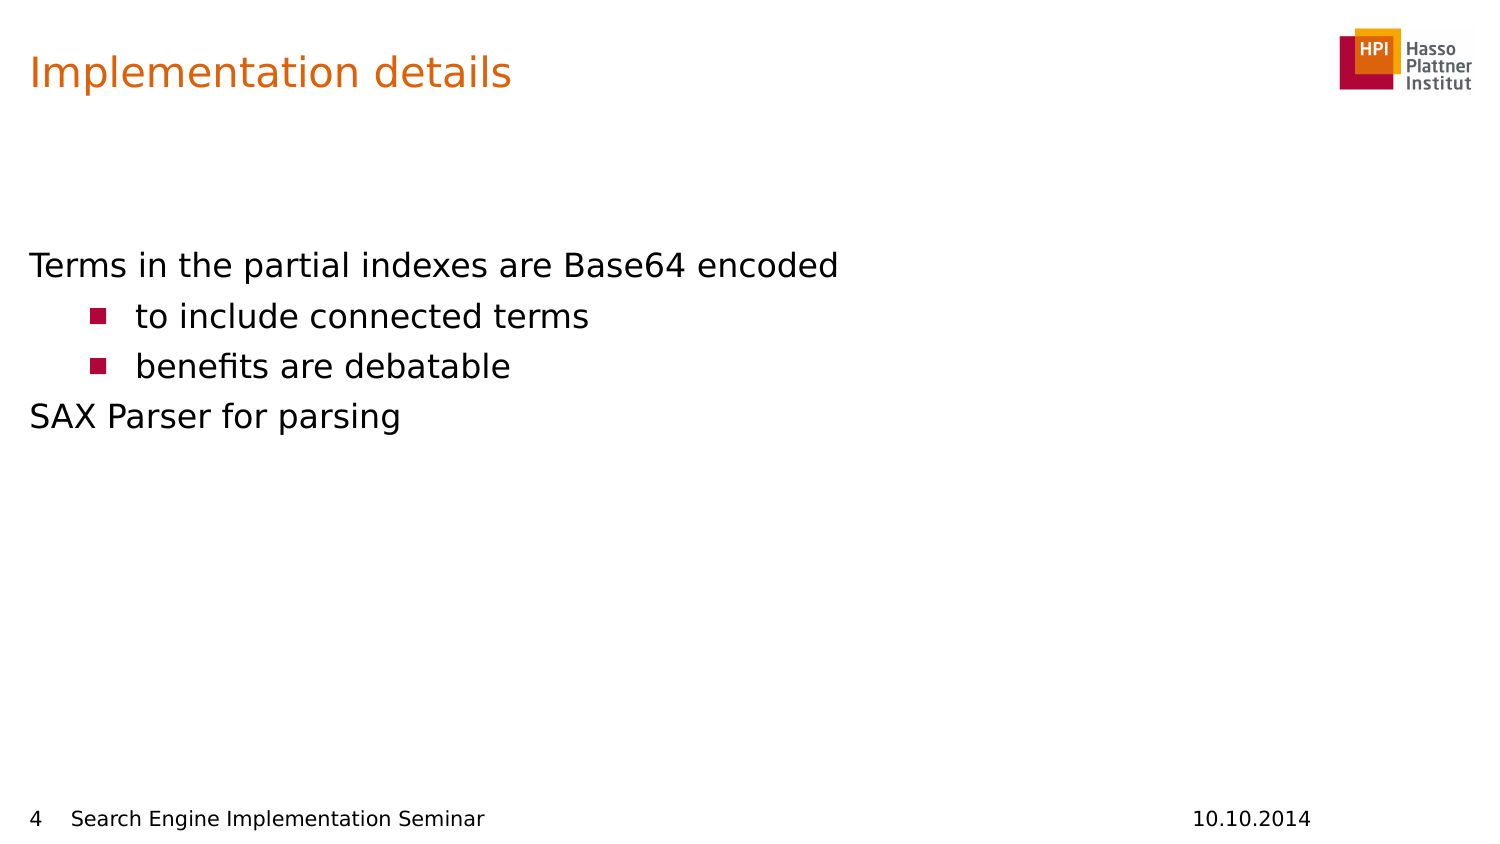

# Implementation details
Terms in the partial indexes are Base64 encoded
to include connected terms
benefits are debatable
SAX Parser for parsing
4
Search Engine Implementation Seminar
10.10.2014